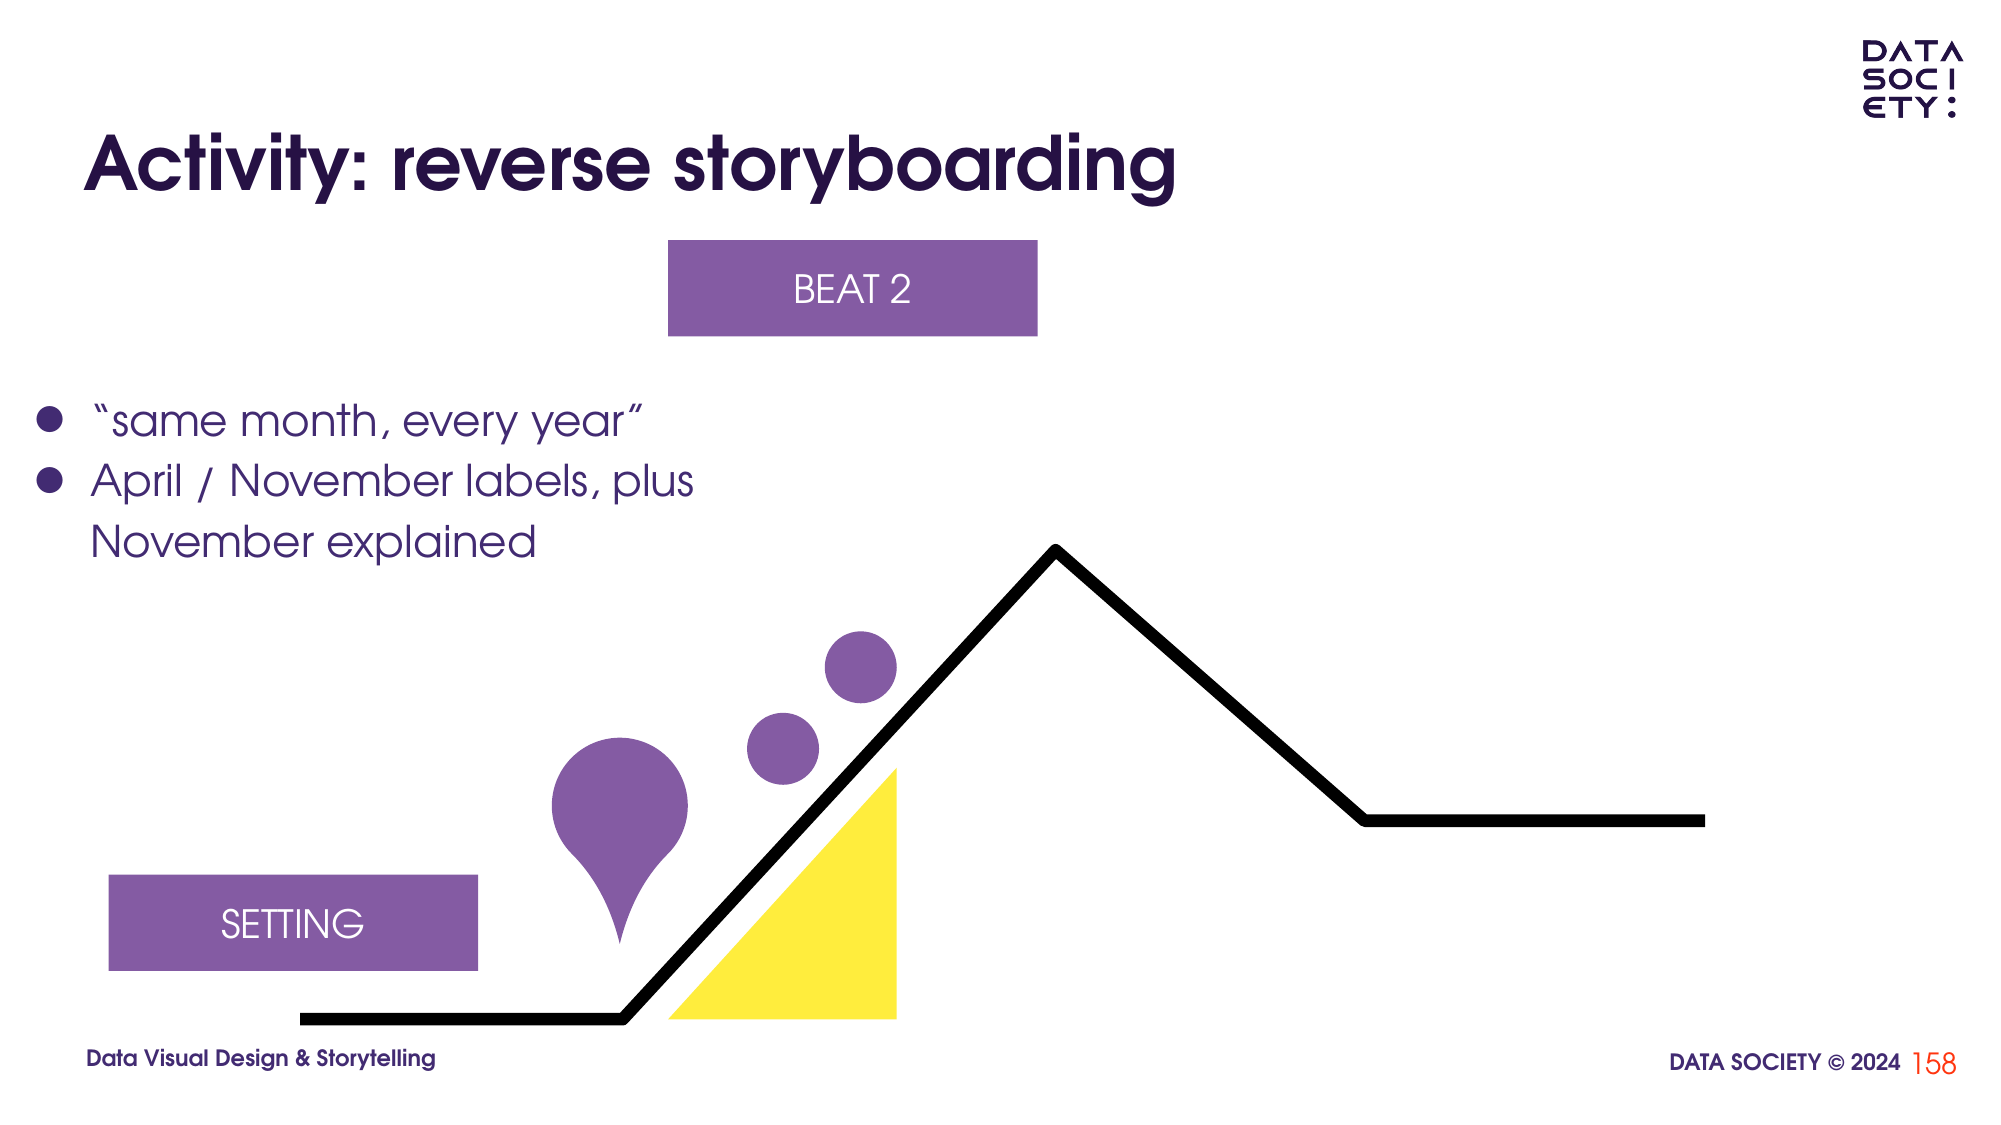

# Activity: reverse storyboarding
BEAT 2
“same month, every year”
April / November labels, plus November explained

SETTING
158